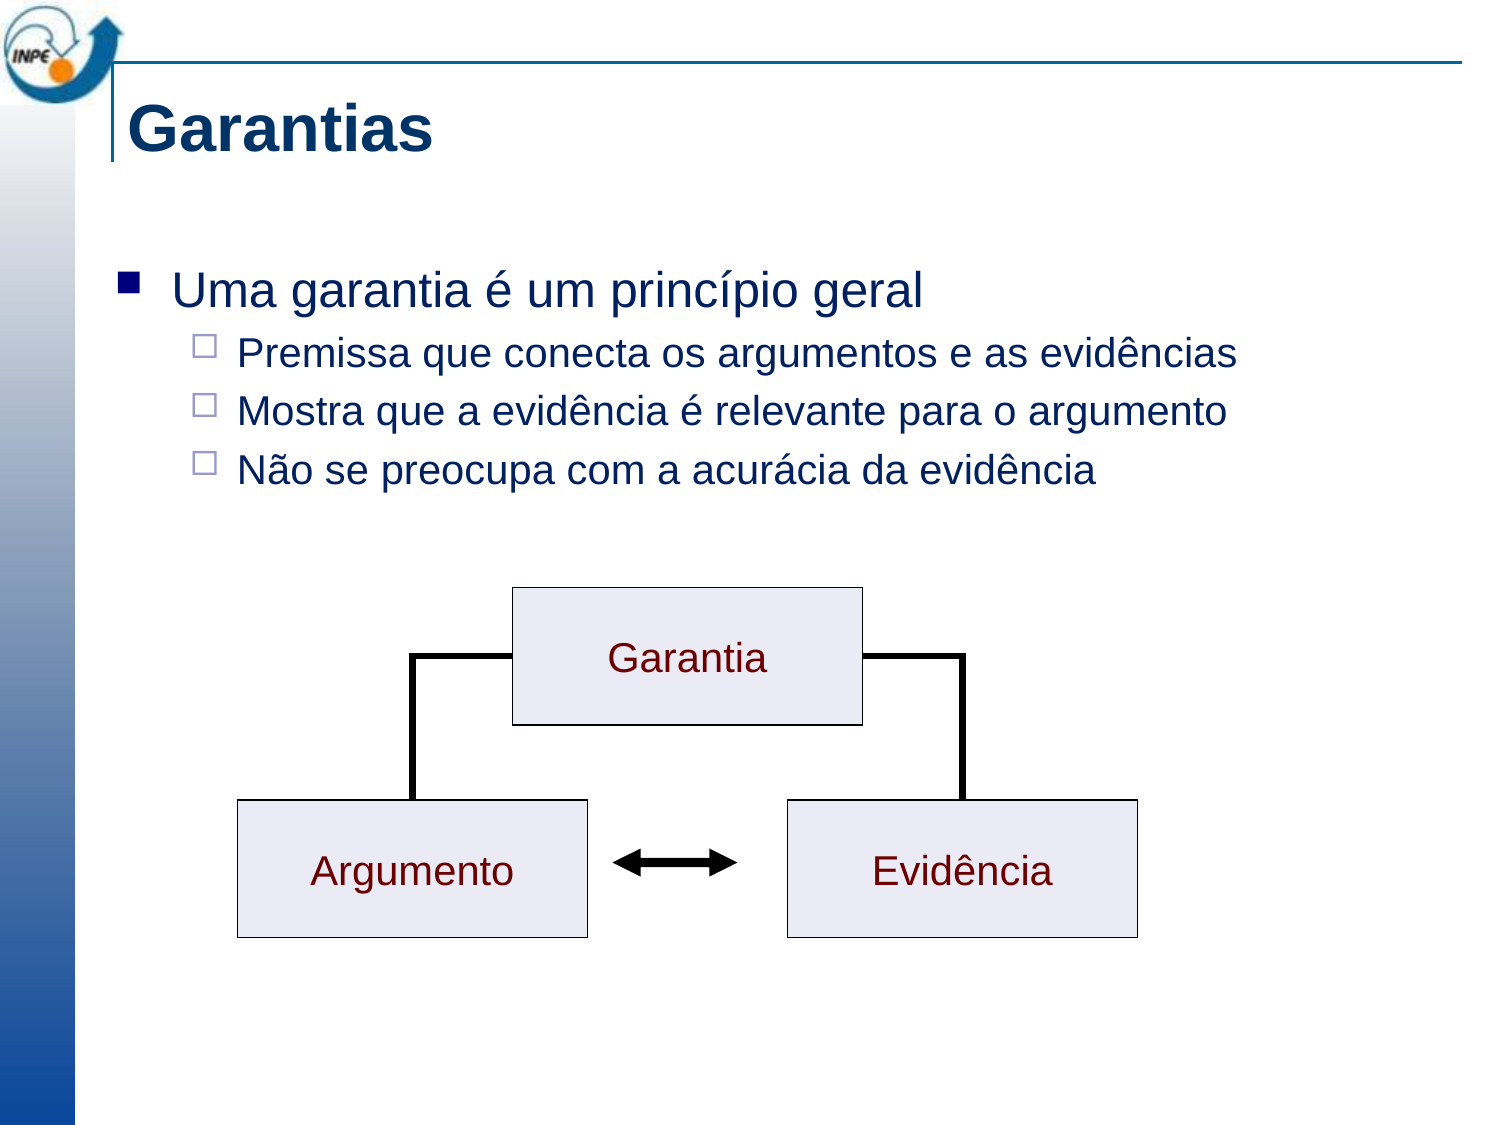

# Garantias
Uma garantia é um princípio geral
Premissa que conecta os argumentos e as evidências
Mostra que a evidência é relevante para o argumento
Não se preocupa com a acurácia da evidência
Garantia
Argumento
Evidência